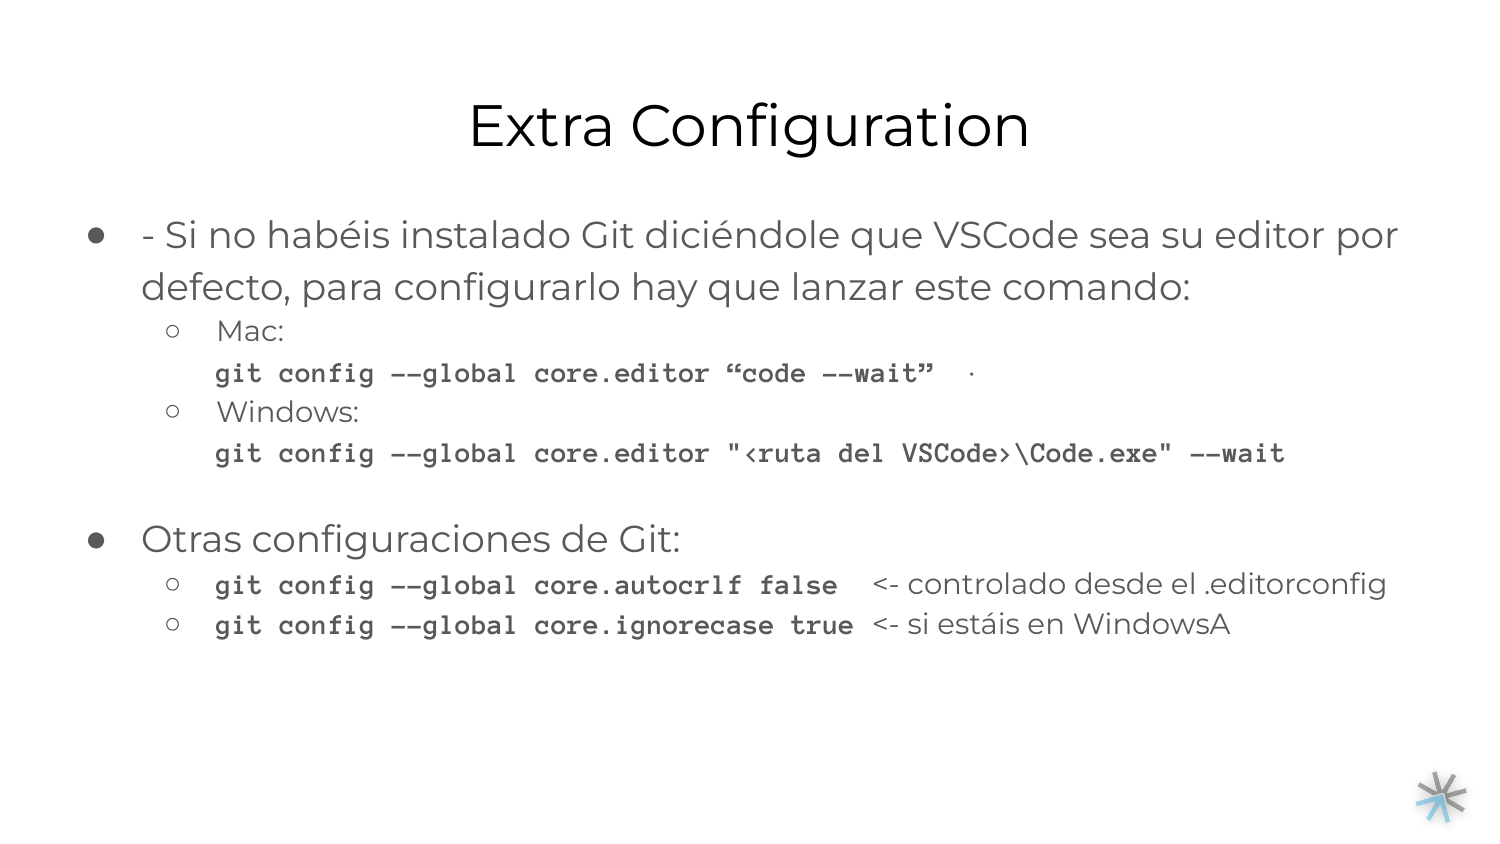

# Extra Configuration
- Si no habéis instalado Git diciéndole que VSCode sea su editor por defecto, para configurarlo hay que lanzar este comando:
Mac:
git config --global core.editor “code --wait”  ·
Windows:
git config --global core.editor "<ruta del VSCode>\Code.exe" --wait

Otras configuraciones de Git:
git config --global core.autocrlf false  <- controlado desde el .editorconfig
git config --global core.ignorecase true <- si estáis en WindowsA